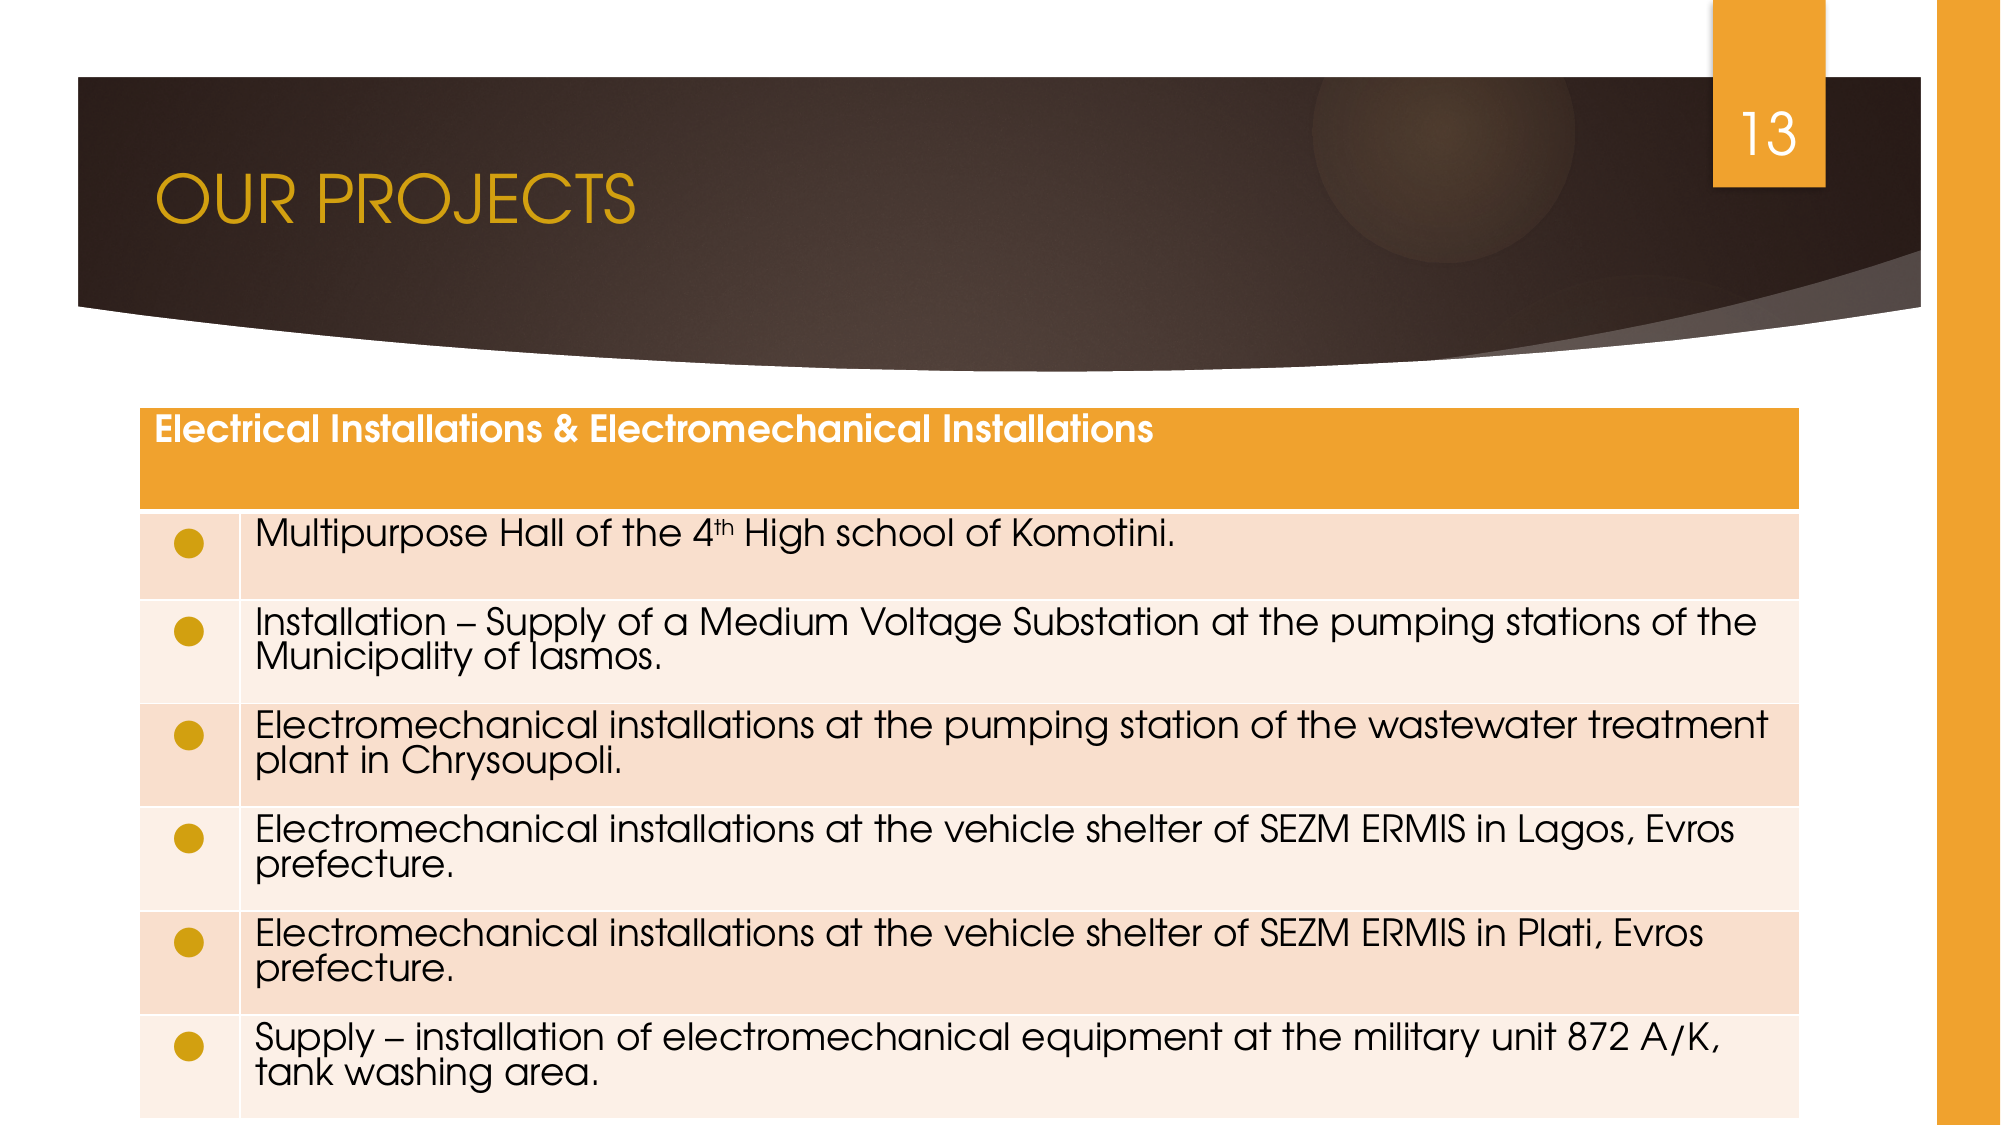

# OUR PROJECTS
13
| Electrical Installations & Electromechanical Installations |  |
| --- | --- |
| ● | Multipurpose Hall of the 4th High school of Komotini. |
| ● | Installation – Supply of a Medium Voltage Substation at the pumping stations of the Municipality of Iasmos. |
| ● | Electromechanical installations at the pumping station of the wastewater treatment plant in Chrysoupoli. |
| ● | Electromechanical installations at the vehicle shelter of SEZM ERMIS in Lagos, Evros prefecture. |
| ● | Electromechanical installations at the vehicle shelter of SEZM ERMIS in Plati, Evros prefecture. |
| ● | Supply – installation of electromechanical equipment at the military unit 872 A/K, tank washing area. |